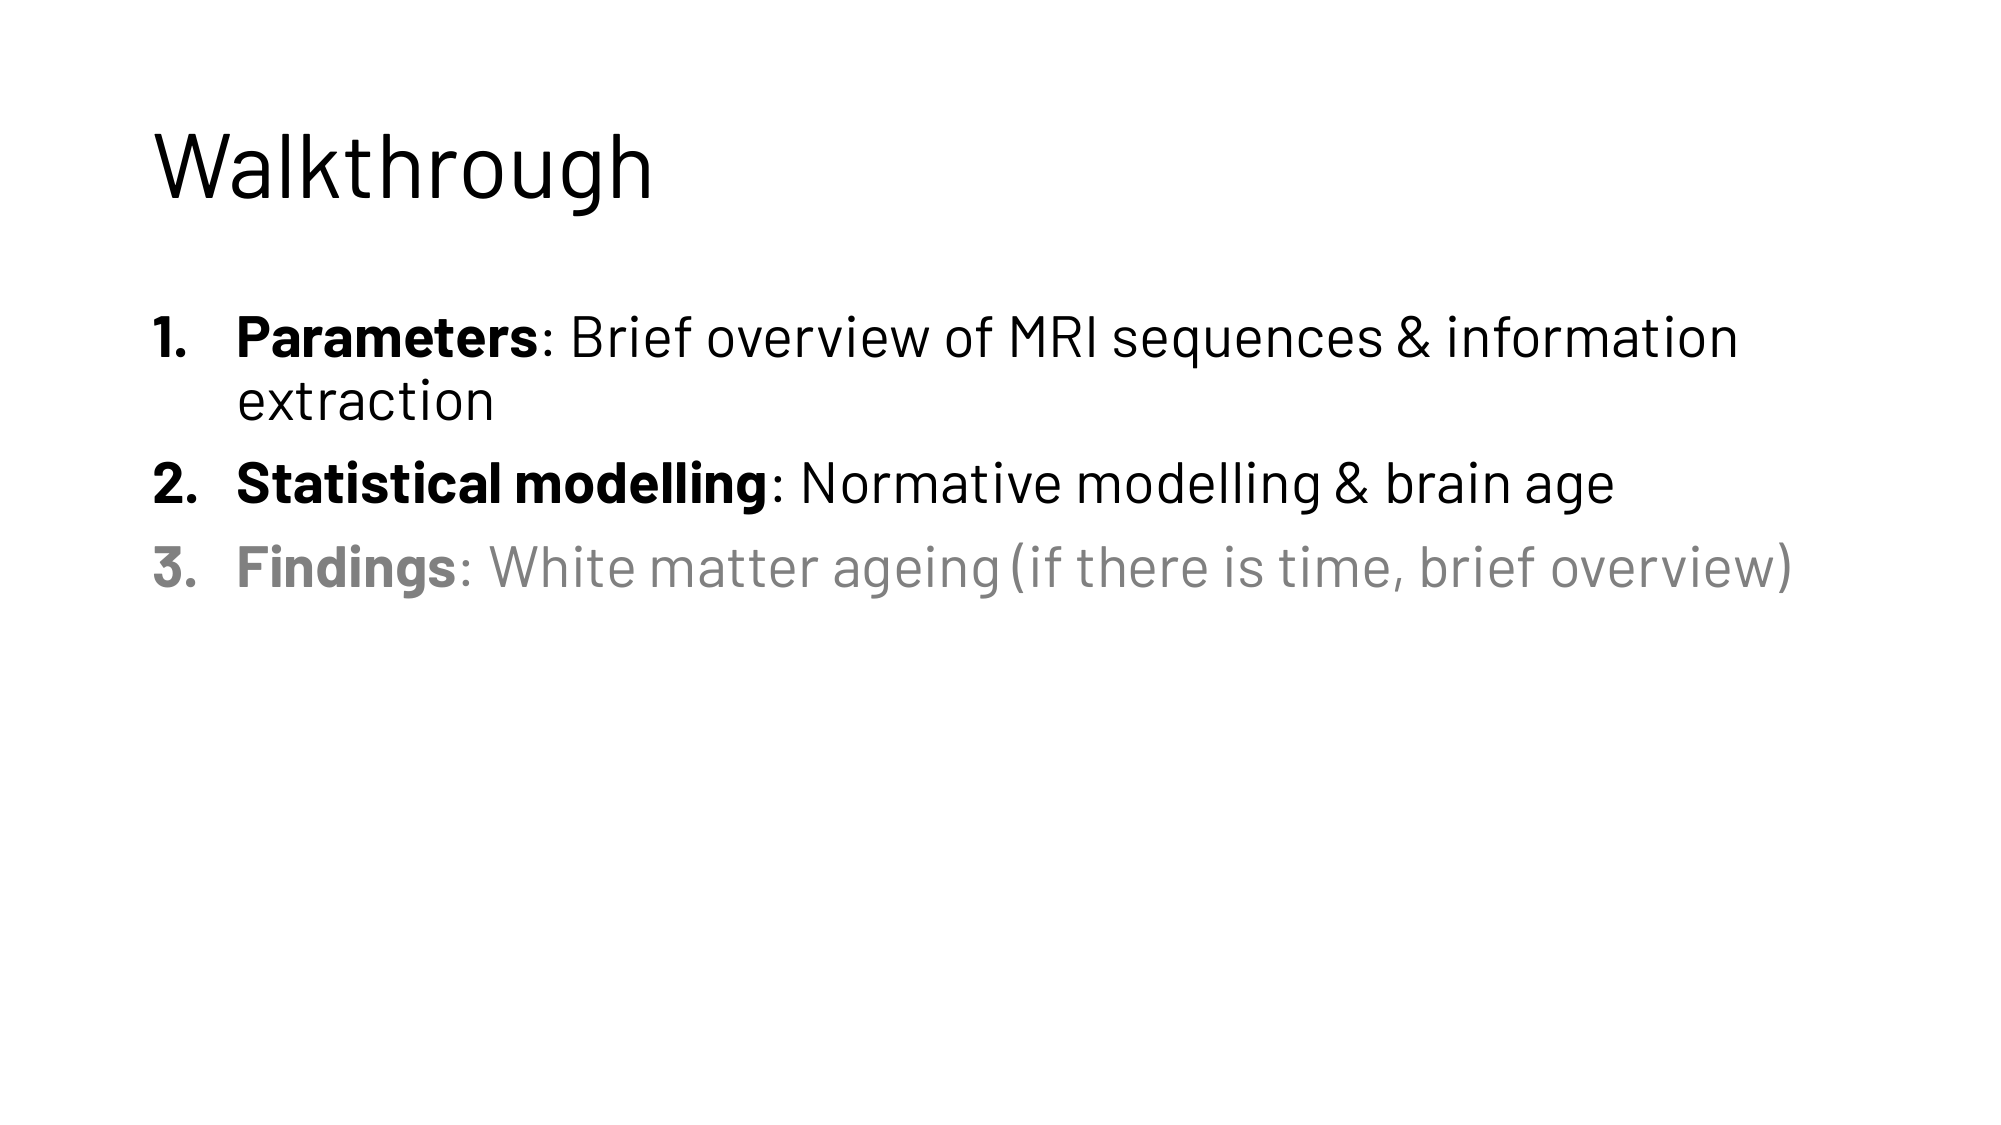

# Walkthrough
Parameters: Brief overview of MRI sequences & information extraction
Statistical modelling: Normative modelling & brain age
Findings: White matter ageing (if there is time, brief overview)